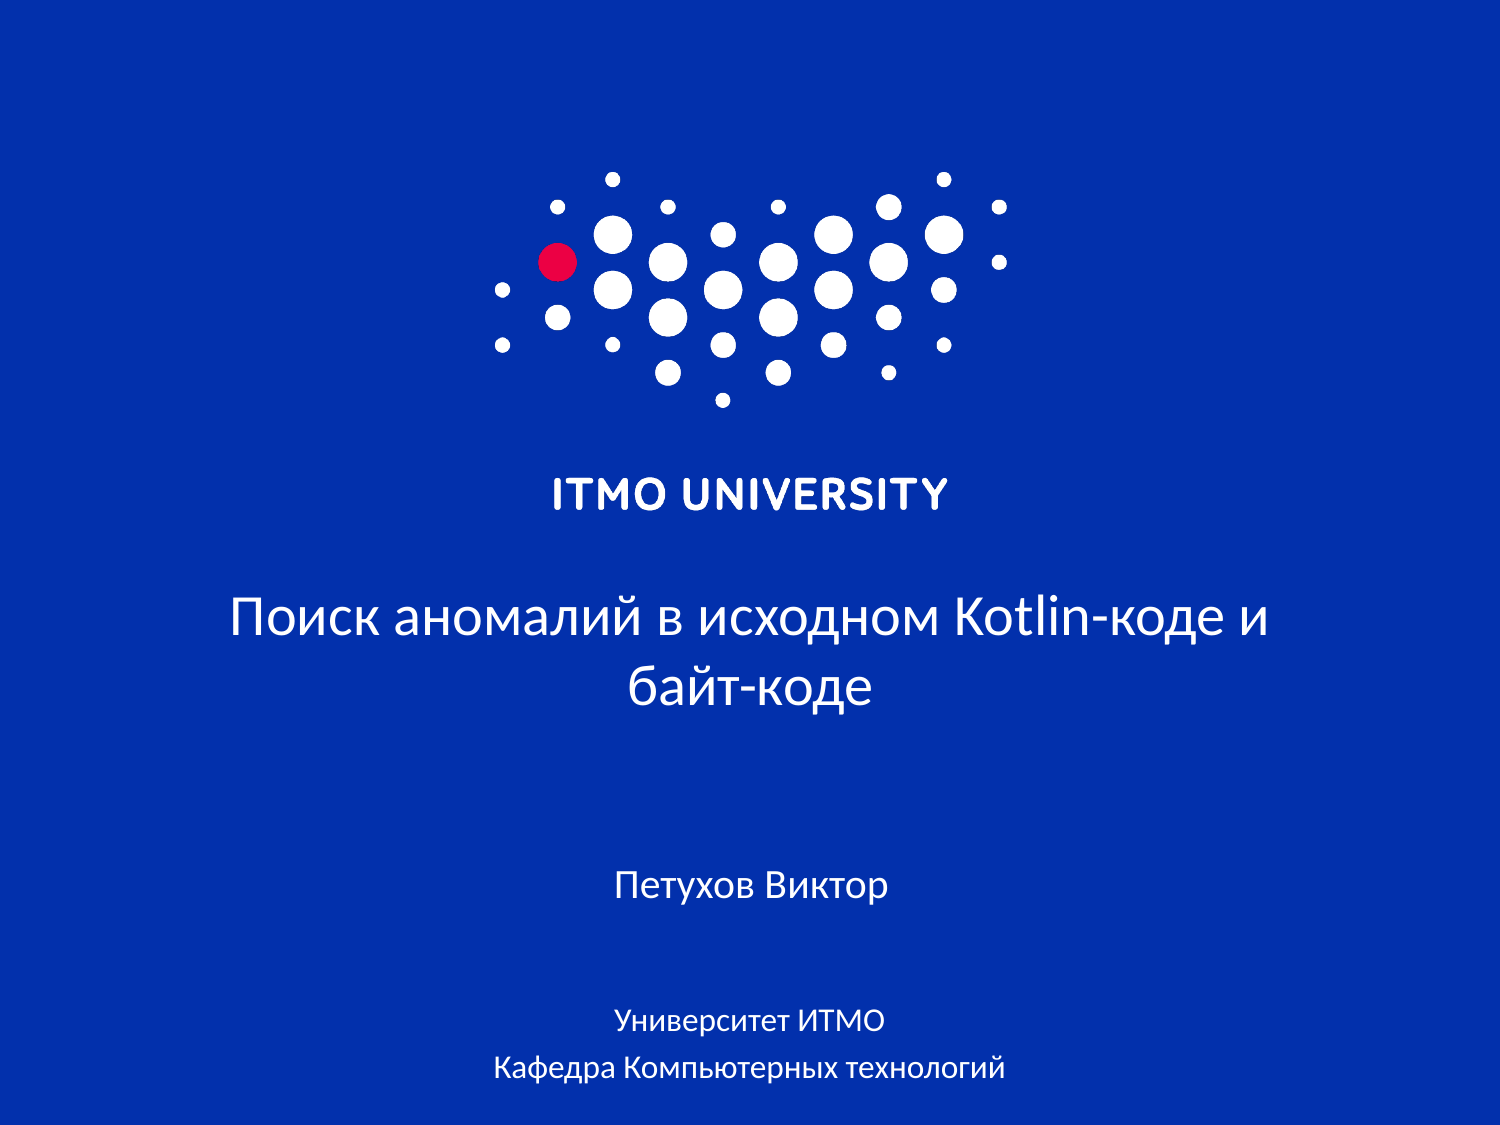

# Поиск аномалий в исходном Kotlin-коде и байт-коде
Петухов Виктор

Университет ИТМО
Кафедра Компьютерных технологий